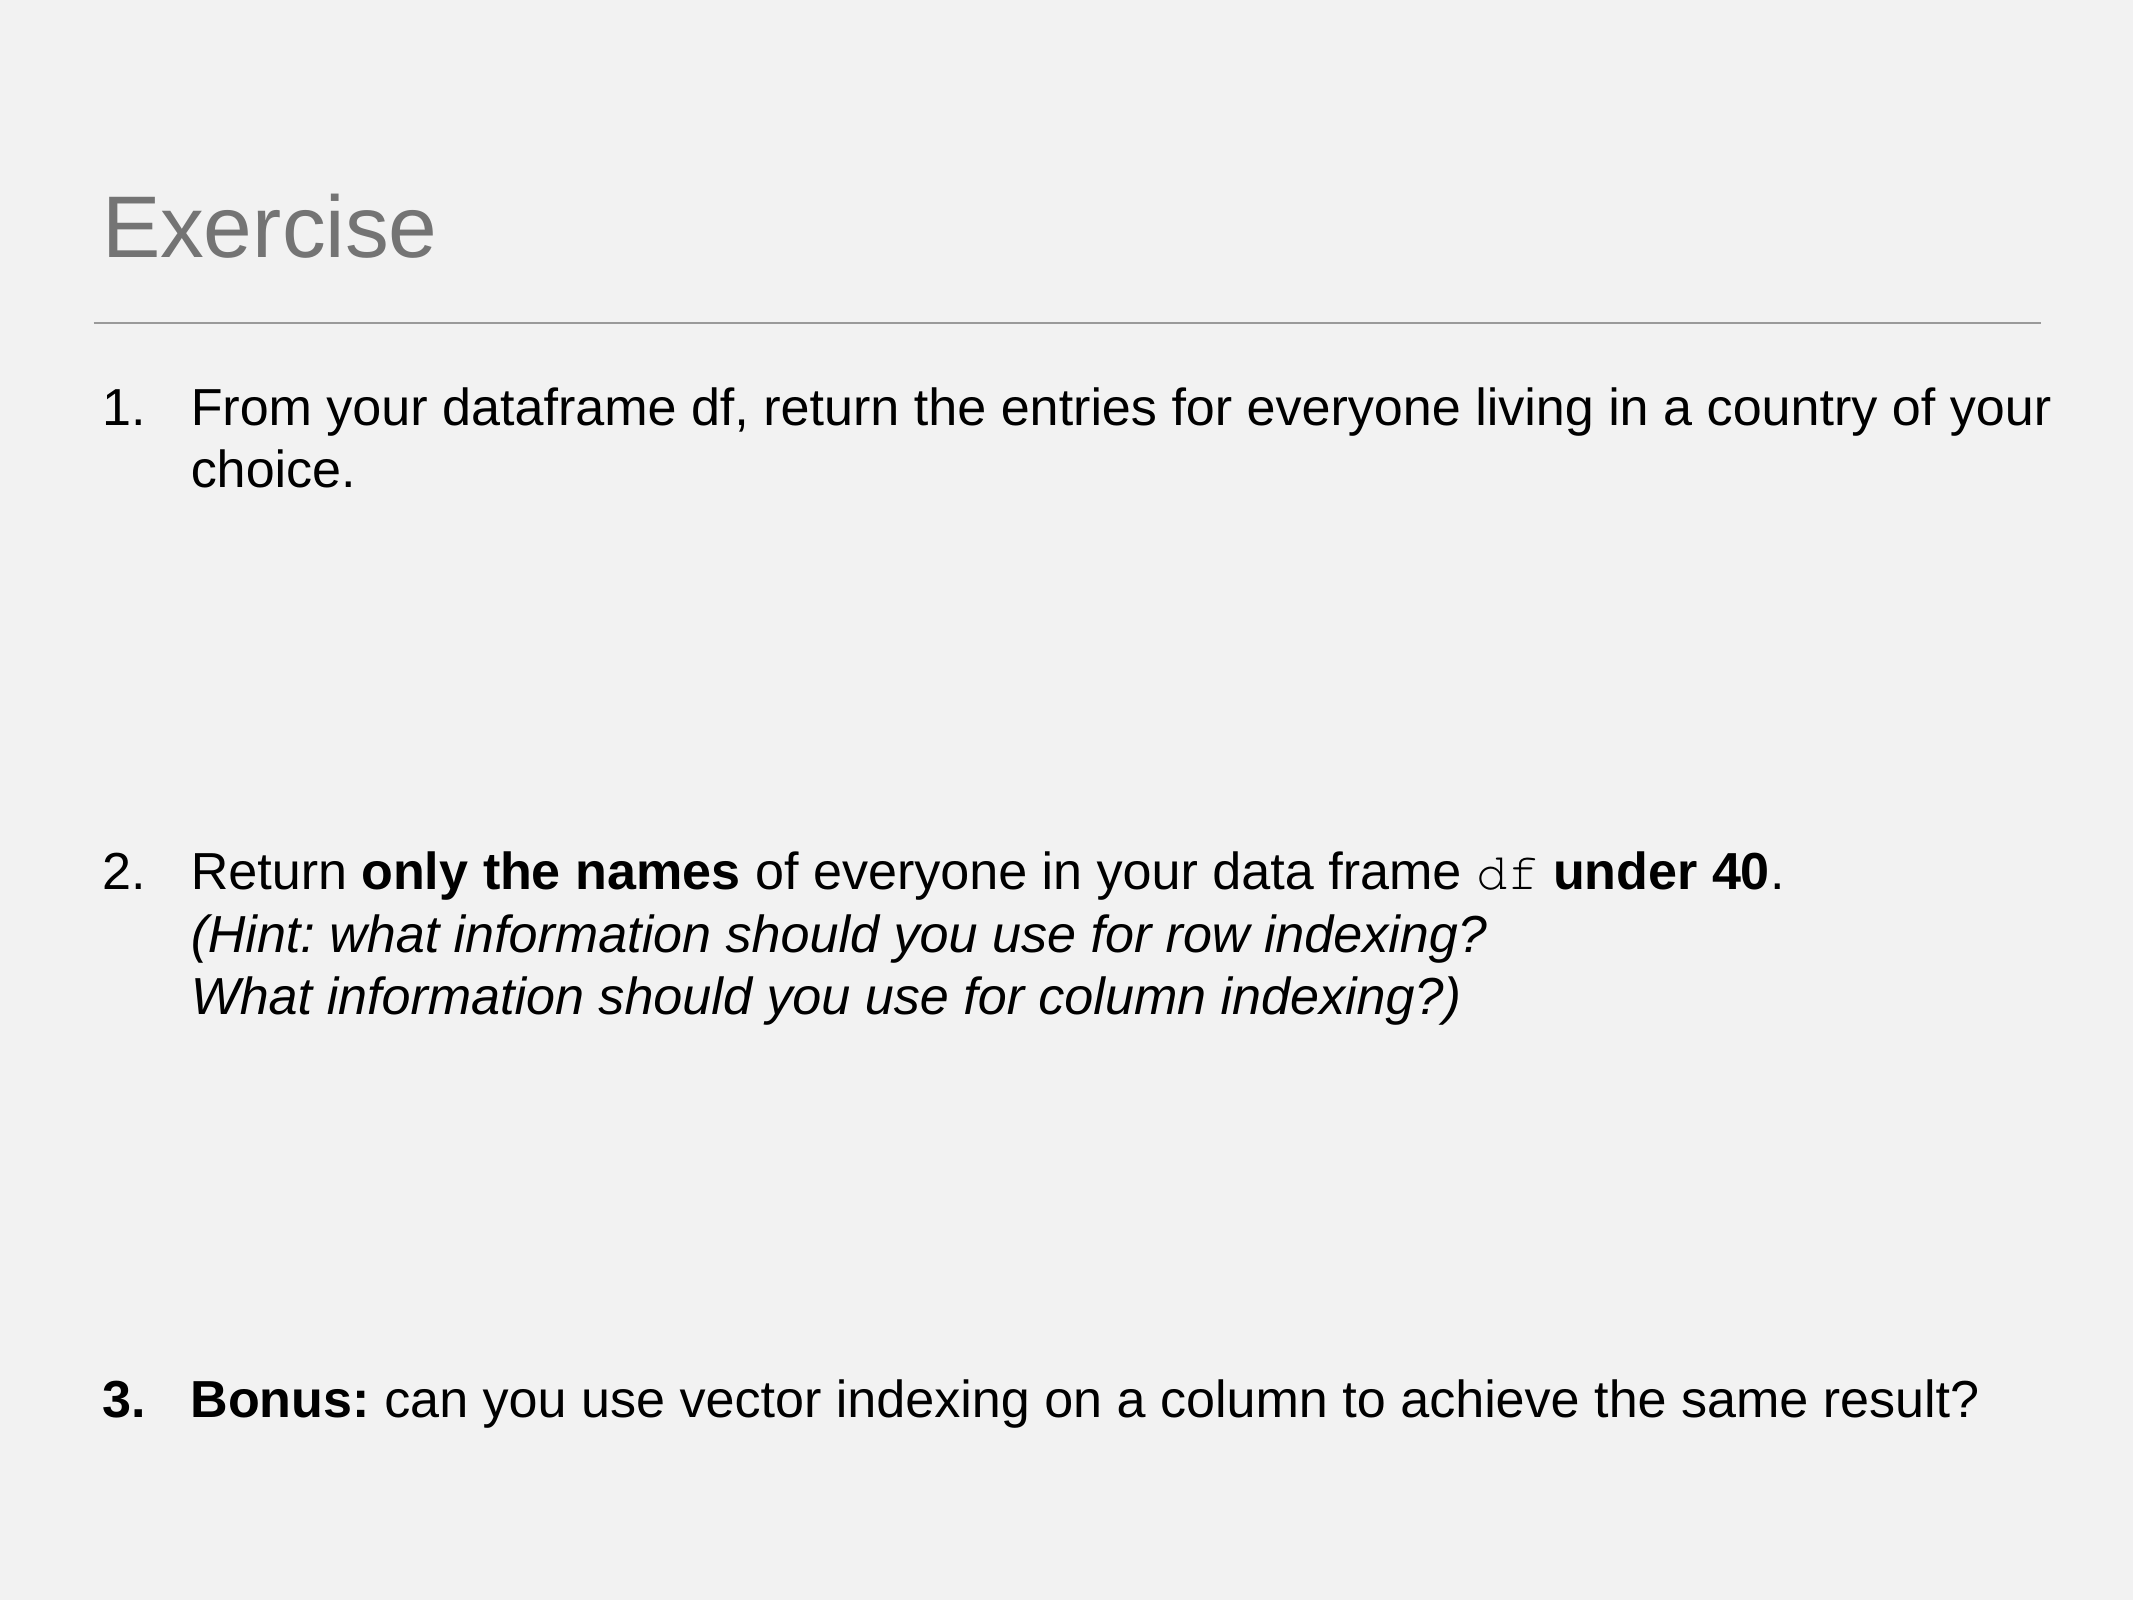

# Exercise
From your dataframe df, return the entries for everyone living in a country of your choice.

Return only the names of everyone in your data frame df under 40.
	(Hint: what information should you use for row indexing?
	What information should you use for column indexing?)

Bonus: can you use vector indexing on a column to achieve the same result?